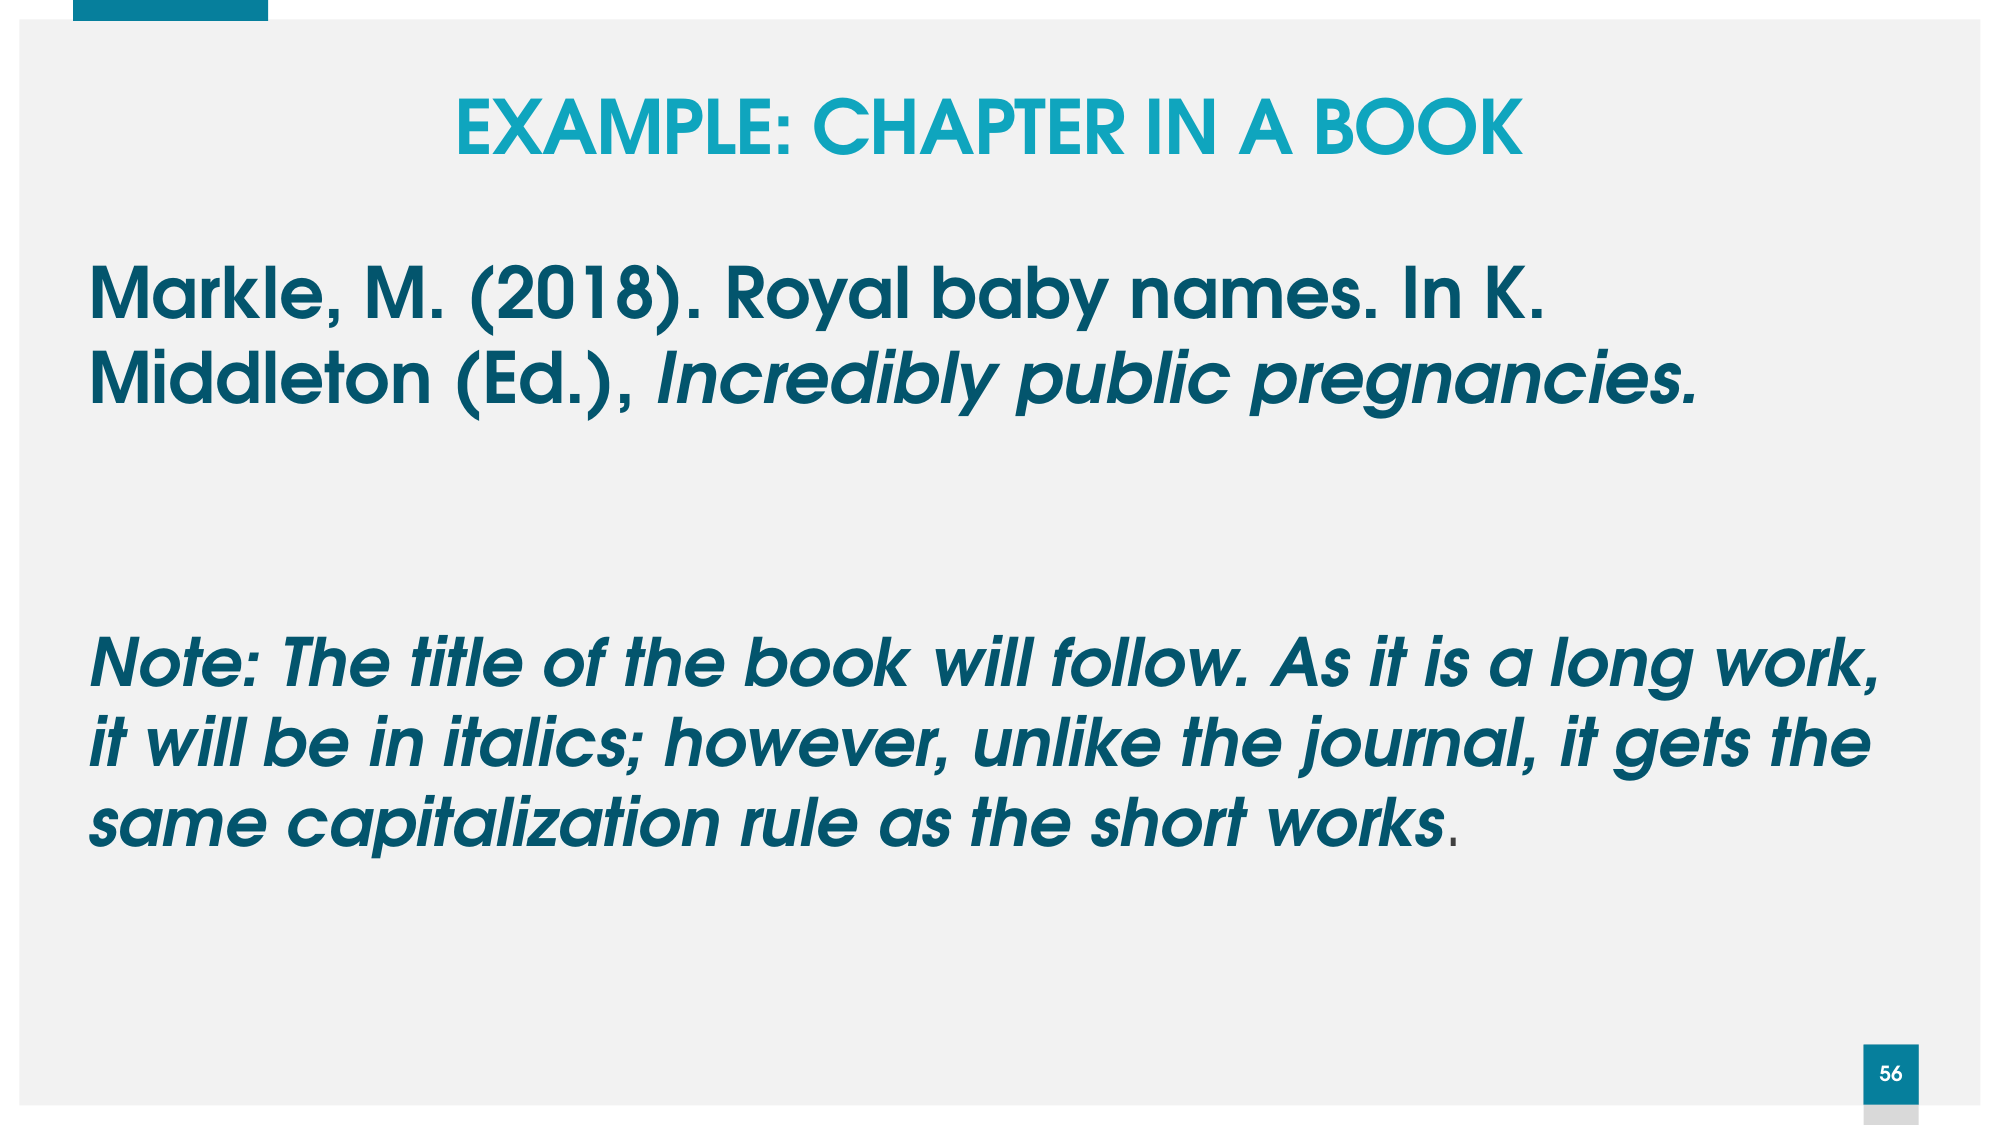

# EXAMPLE: CHAPTER IN A BOOK
Markle, M. (2018). Royal baby names. In K. 	Middleton (Ed.), Incredibly public pregnancies.

Note: The title of the book will follow. As it is a long work, it will be in italics; however, unlike the journal, it gets the same capitalization rule as the short works.